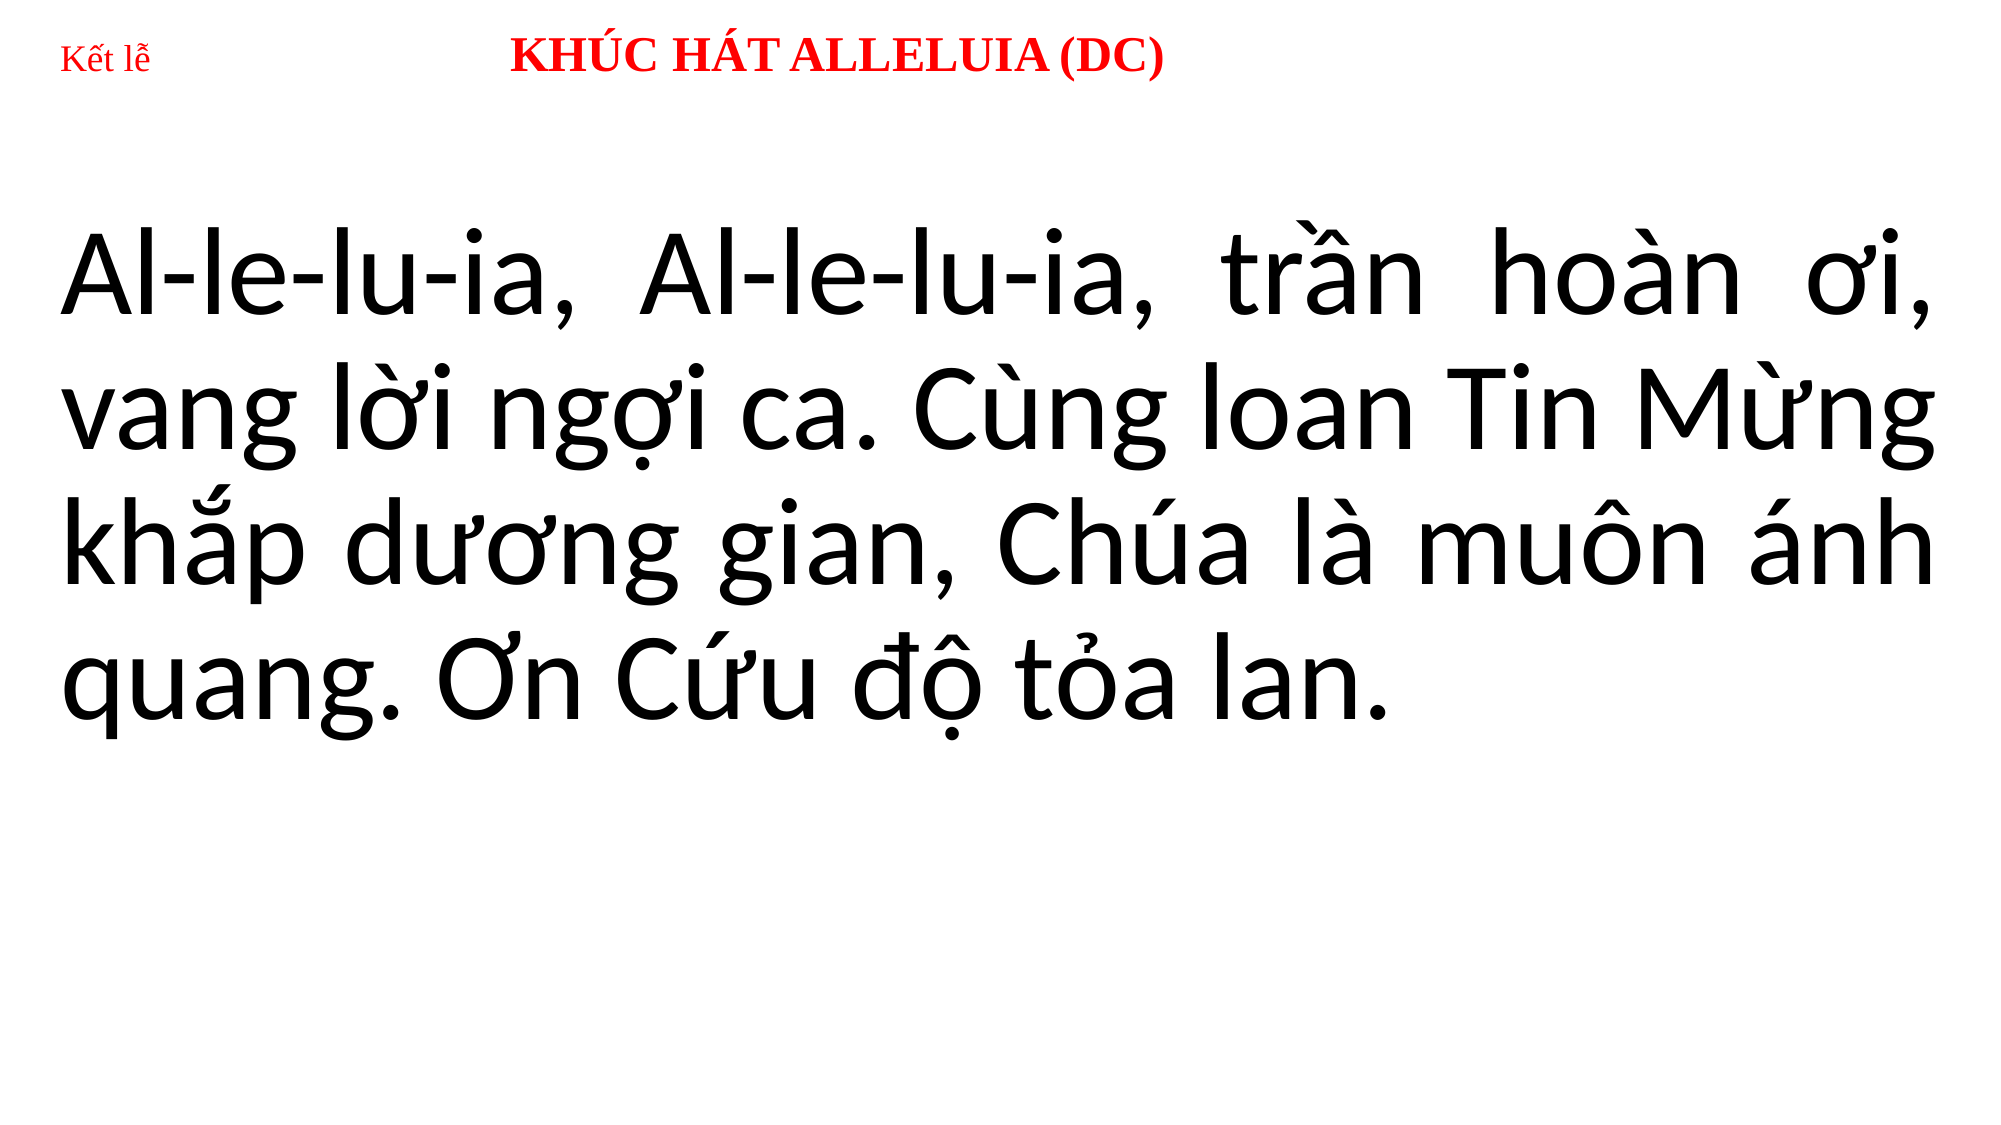

# Kết lễ                   		KHÚC HÁT ALLELUIA (DC)
Al-le-lu-ia, Al-le-lu-ia, trần hoàn ơi, vang lời ngợi ca. Cùng loan Tin Mừng khắp dương gian, Chúa là muôn ánh quang. Ơn Cứu độ tỏa lan.